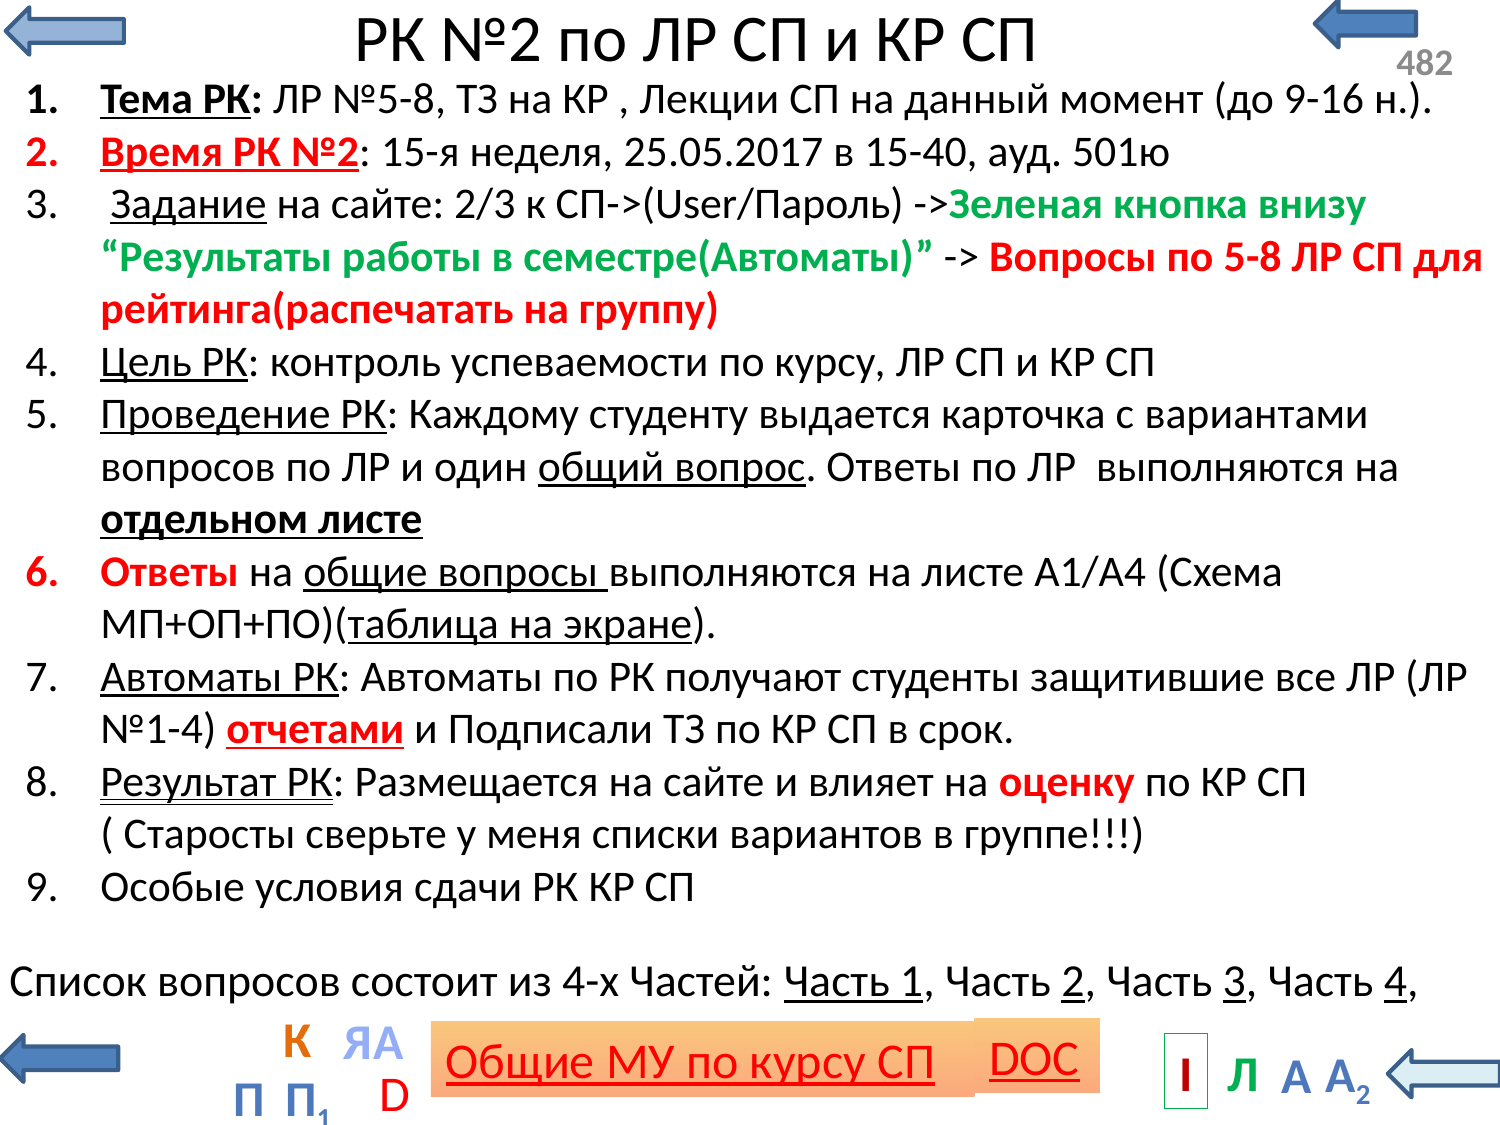

# РК №2 по ЛР СП и КР СП
Тема РК: ЛР №5-8, ТЗ на КР , Лекции СП на данный момент (до 9-16 н.).
Время РК №2: 15-я неделя, 25.05.2017 в 15-40, ауд. 501ю
 Задание на сайте: 2/3 к СП->(User/Пароль) ->Зеленая кнопка внизу “Результаты работы в семестре(Автоматы)” -> Вопросы по 5-8 ЛР СП для рейтинга(распечатать на группу)
Цель РК: контроль успеваемости по курсу, ЛР СП и КР СП
Проведение РК: Каждому студенту выдается карточка с вариантами вопросов по ЛР и один общий вопрос. Ответы по ЛР  выполняются на отдельном листе
Ответы на общие вопросы выполняются на листе А1/А4 (Схема МП+ОП+ПО)(таблица на экране).
Автоматы РК: Автоматы по РК получают студенты защитившие все ЛР (ЛР №1-4) отчетами и Подписали ТЗ по КР СП в срок.
Результат РК: Размещается на сайте и влияет на оценку по КР СП ( Старосты сверьте у меня списки вариантов в группе!!!)
Особые условия сдачи РК КР СП
Список вопросов состоит из 4-х Частей: Часть 1, Часть 2, Часть 3, Часть 4,